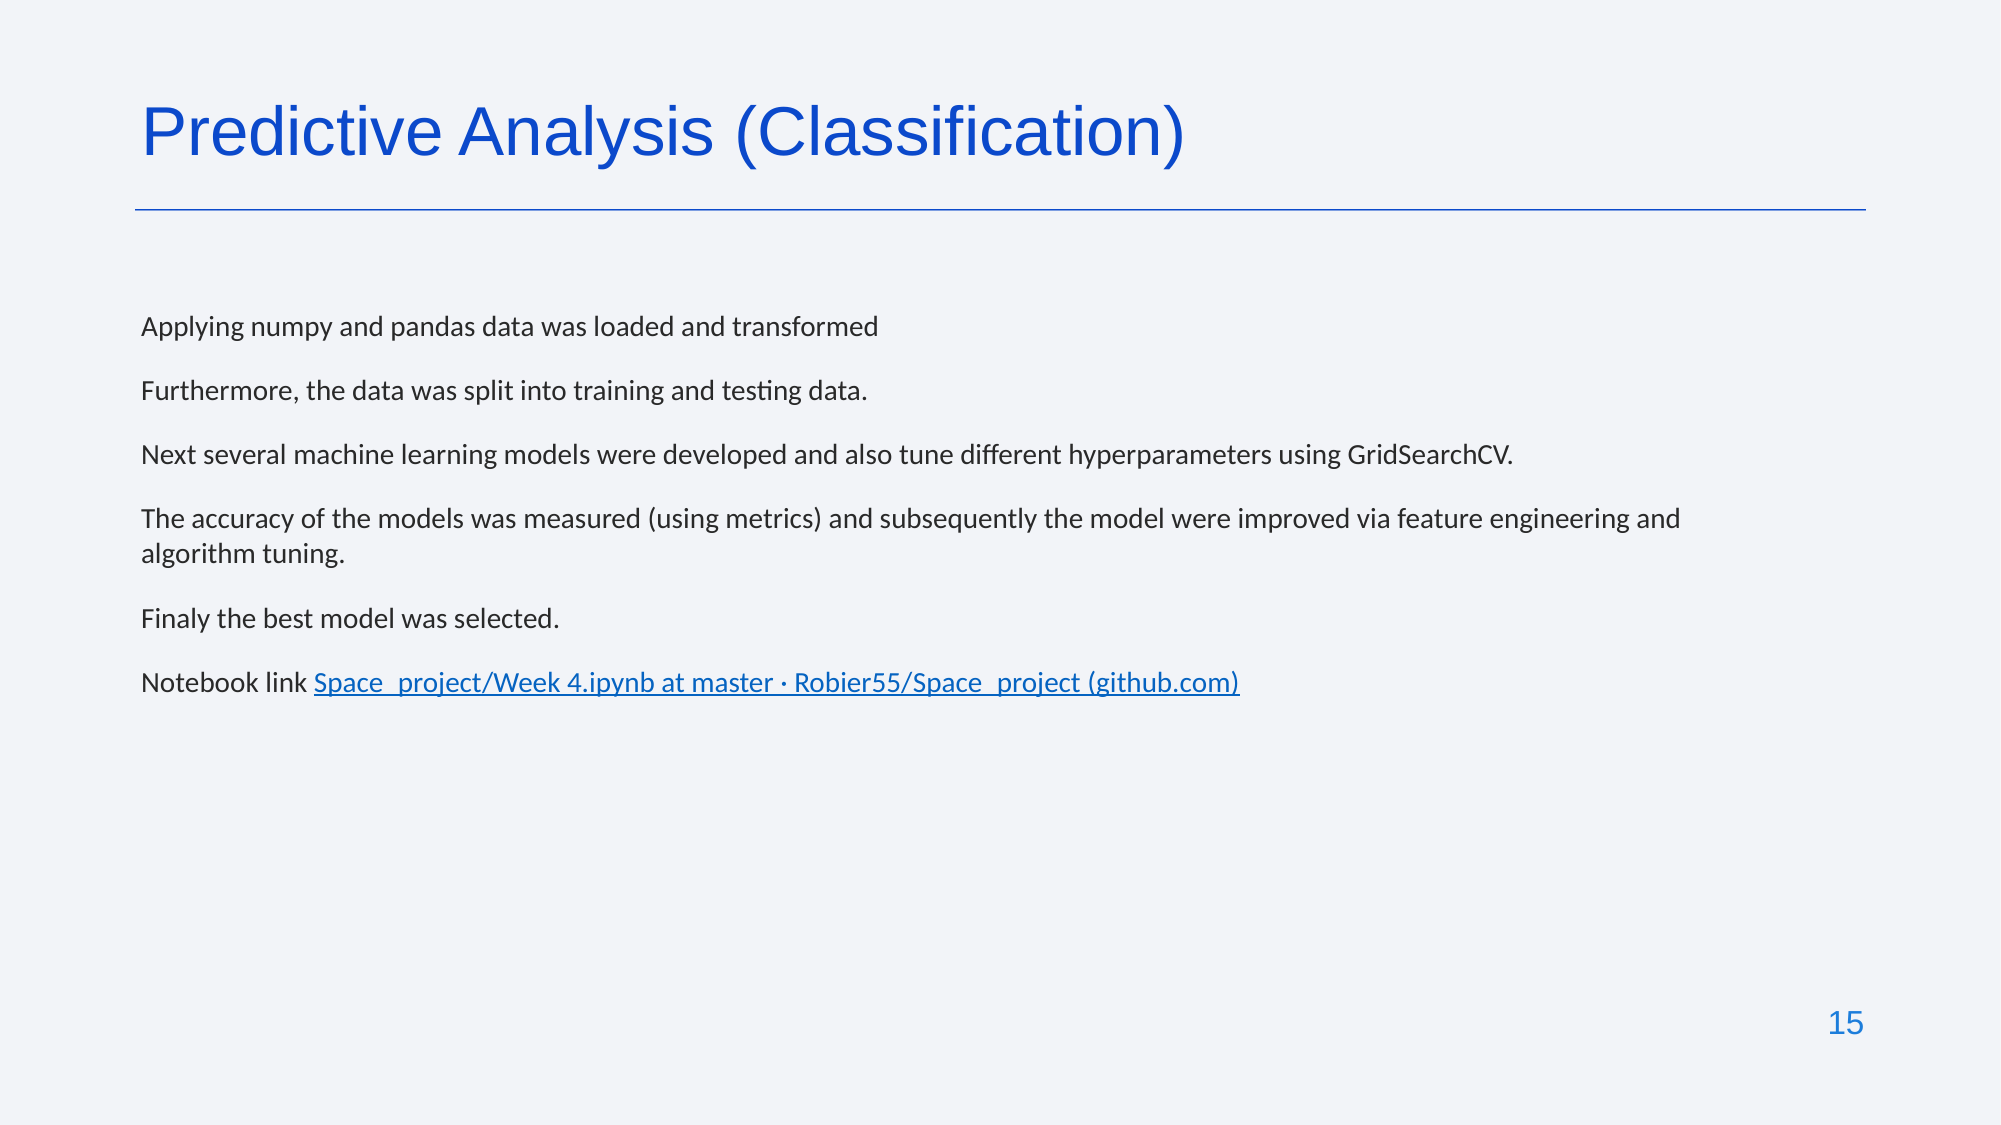

Predictive Analysis (Classification)
Applying numpy and pandas data was loaded and transformed
Furthermore, the data was split into training and testing data.
Next several machine learning models were developed and also tune different hyperparameters using GridSearchCV.
The accuracy of the models was measured (using metrics) and subsequently the model were improved via feature engineering and algorithm tuning.
Finaly the best model was selected.
Notebook link Space_project/Week 4.ipynb at master · Robier55/Space_project (github.com)
15